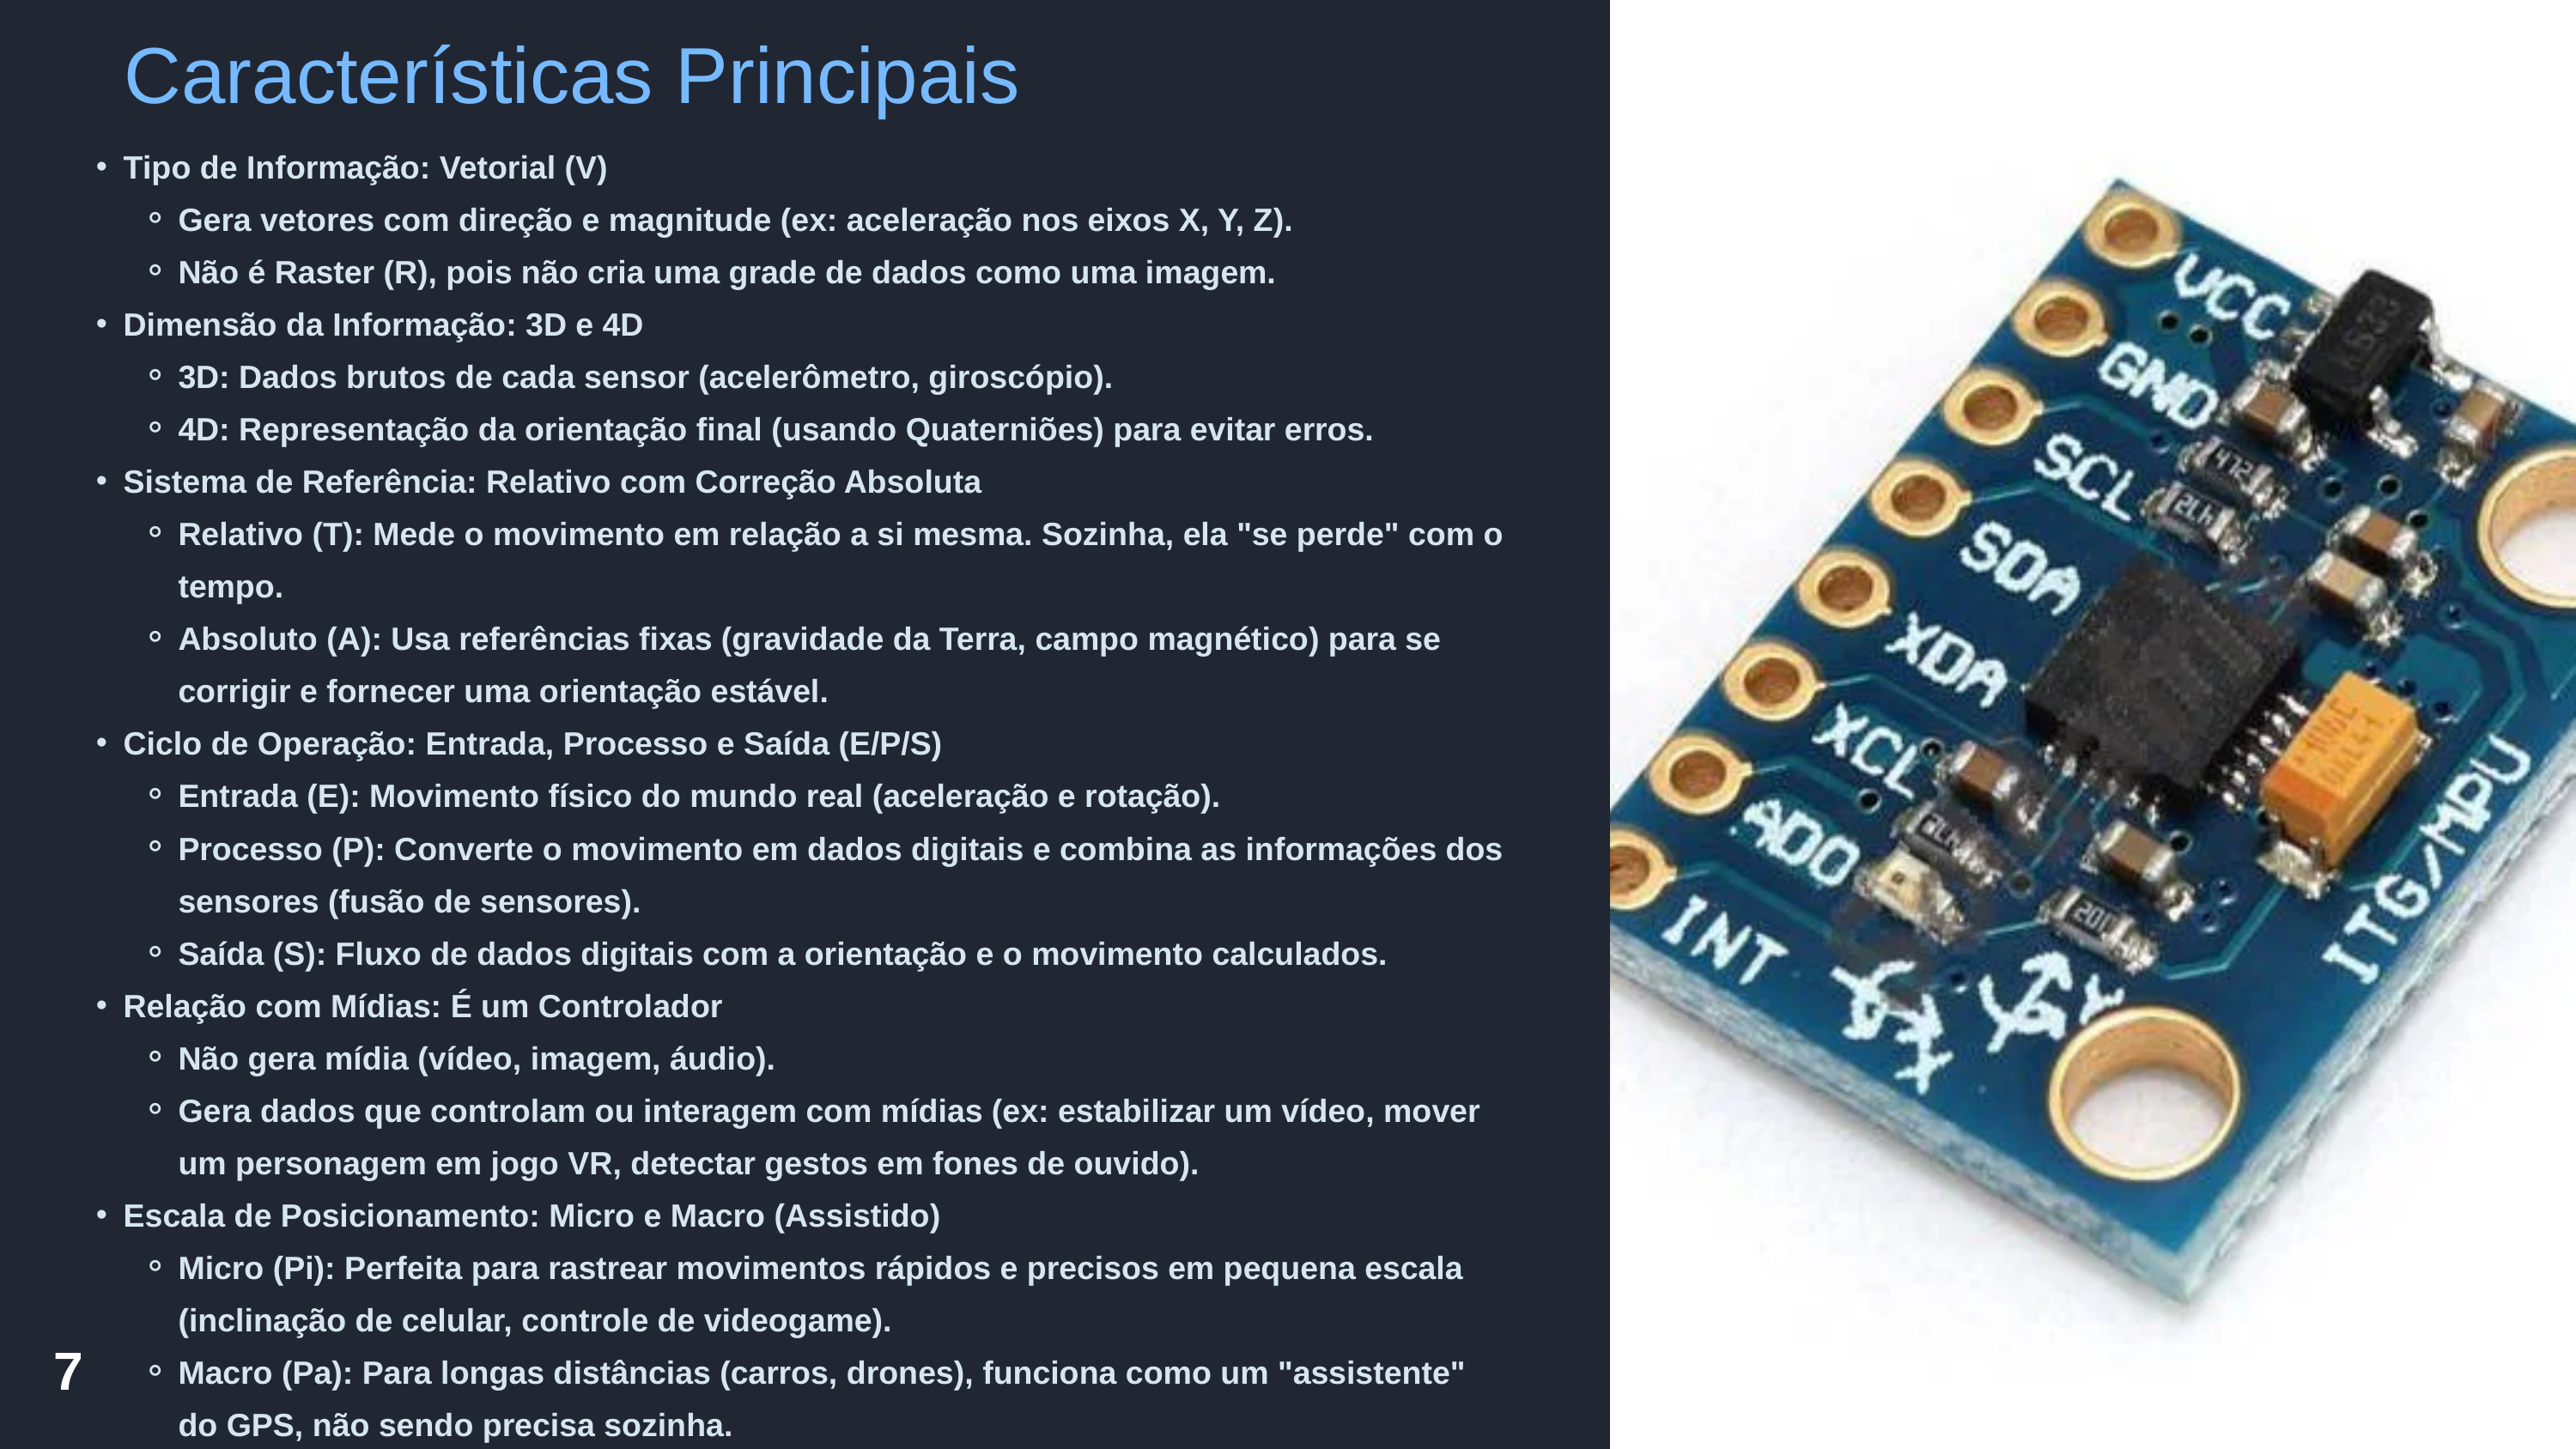

Características Principais
Tipo de Informação: Vetorial (V)
Gera vetores com direção e magnitude (ex: aceleração nos eixos X, Y, Z).
Não é Raster (R), pois não cria uma grade de dados como uma imagem.
Dimensão da Informação: 3D e 4D
3D: Dados brutos de cada sensor (acelerômetro, giroscópio).
4D: Representação da orientação final (usando Quaterniões) para evitar erros.
Sistema de Referência: Relativo com Correção Absoluta
Relativo (T): Mede o movimento em relação a si mesma. Sozinha, ela "se perde" com o tempo.
Absoluto (A): Usa referências fixas (gravidade da Terra, campo magnético) para se corrigir e fornecer uma orientação estável.
Ciclo de Operação: Entrada, Processo e Saída (E/P/S)
Entrada (E): Movimento físico do mundo real (aceleração e rotação).
Processo (P): Converte o movimento em dados digitais e combina as informações dos sensores (fusão de sensores).
Saída (S): Fluxo de dados digitais com a orientação e o movimento calculados.
Relação com Mídias: É um Controlador
Não gera mídia (vídeo, imagem, áudio).
Gera dados que controlam ou interagem com mídias (ex: estabilizar um vídeo, mover um personagem em jogo VR, detectar gestos em fones de ouvido).
Escala de Posicionamento: Micro e Macro (Assistido)
Micro (Pi): Perfeita para rastrear movimentos rápidos e precisos em pequena escala (inclinação de celular, controle de videogame).
Macro (Pa): Para longas distâncias (carros, drones), funciona como um "assistente" do GPS, não sendo precisa sozinha.
7